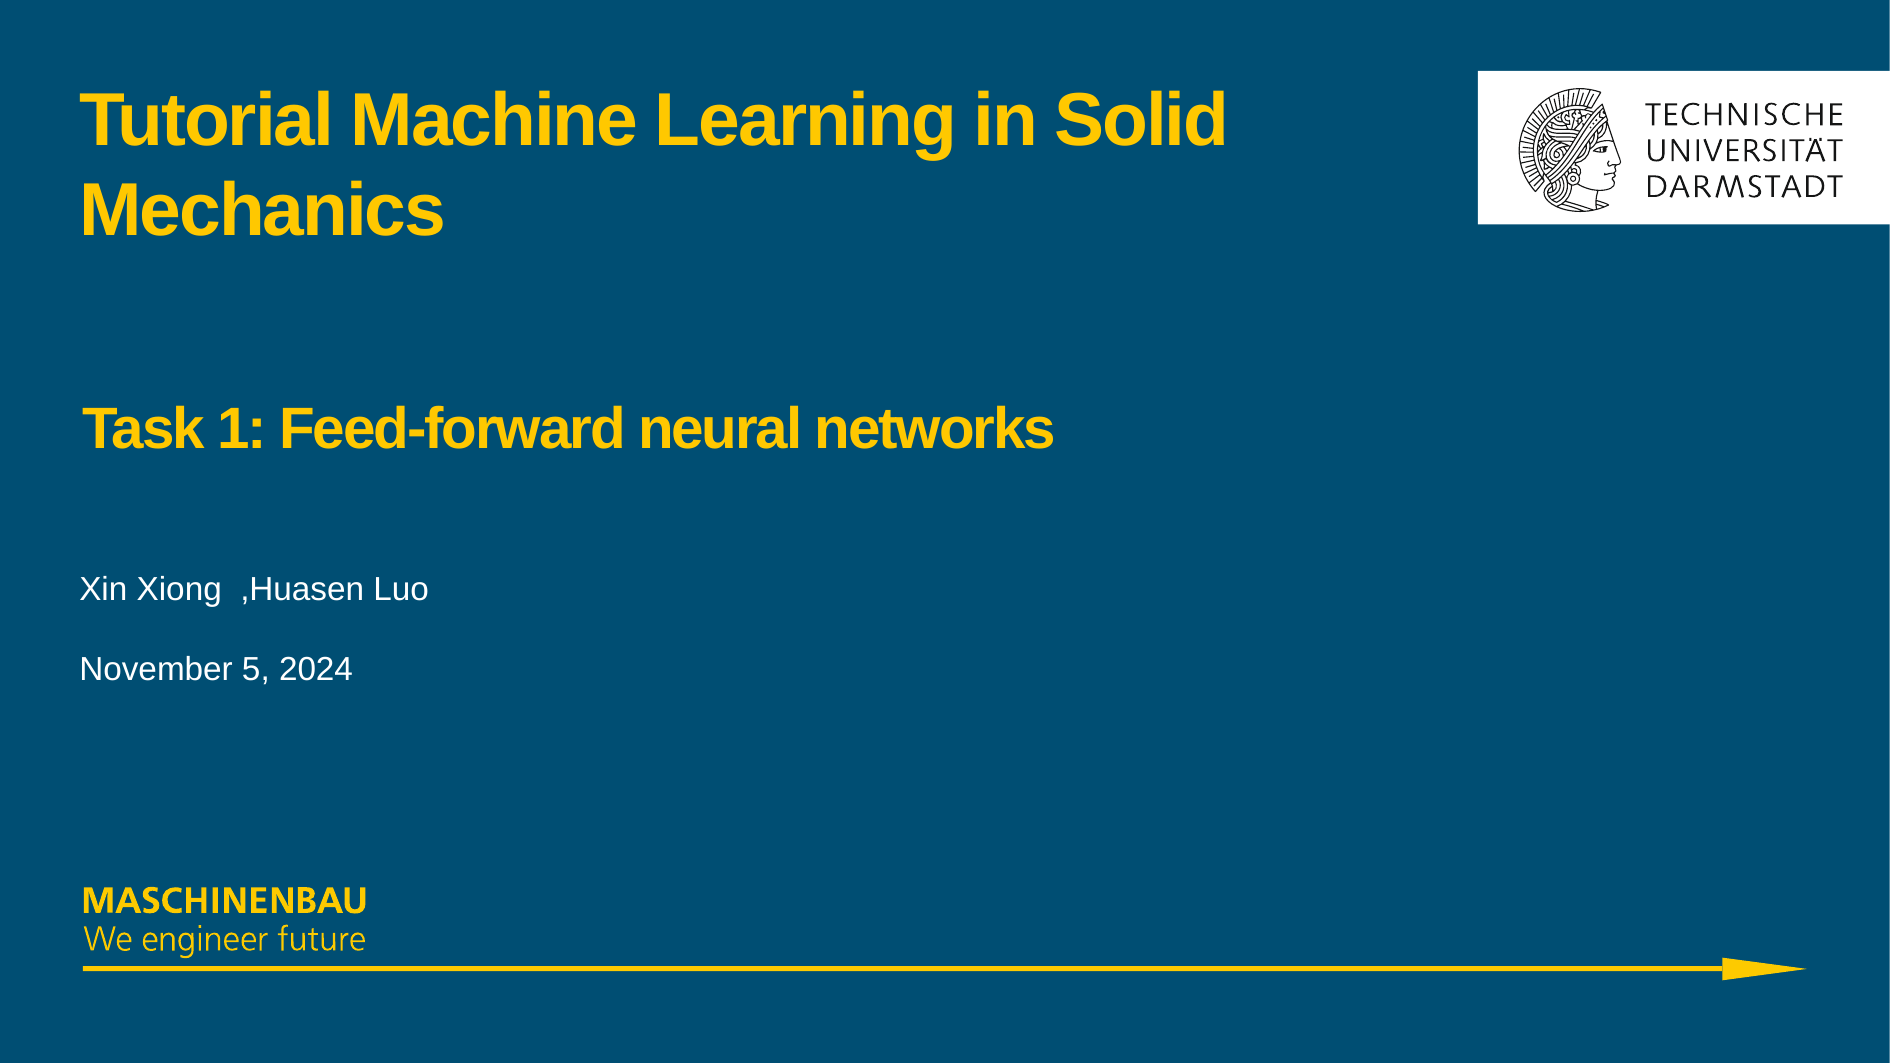

# Tutorial Machine Learning in Solid Mechanics
Task 1: Feed-forward neural networks
Xin Xiong  ,Huasen Luo

November 5, 2024